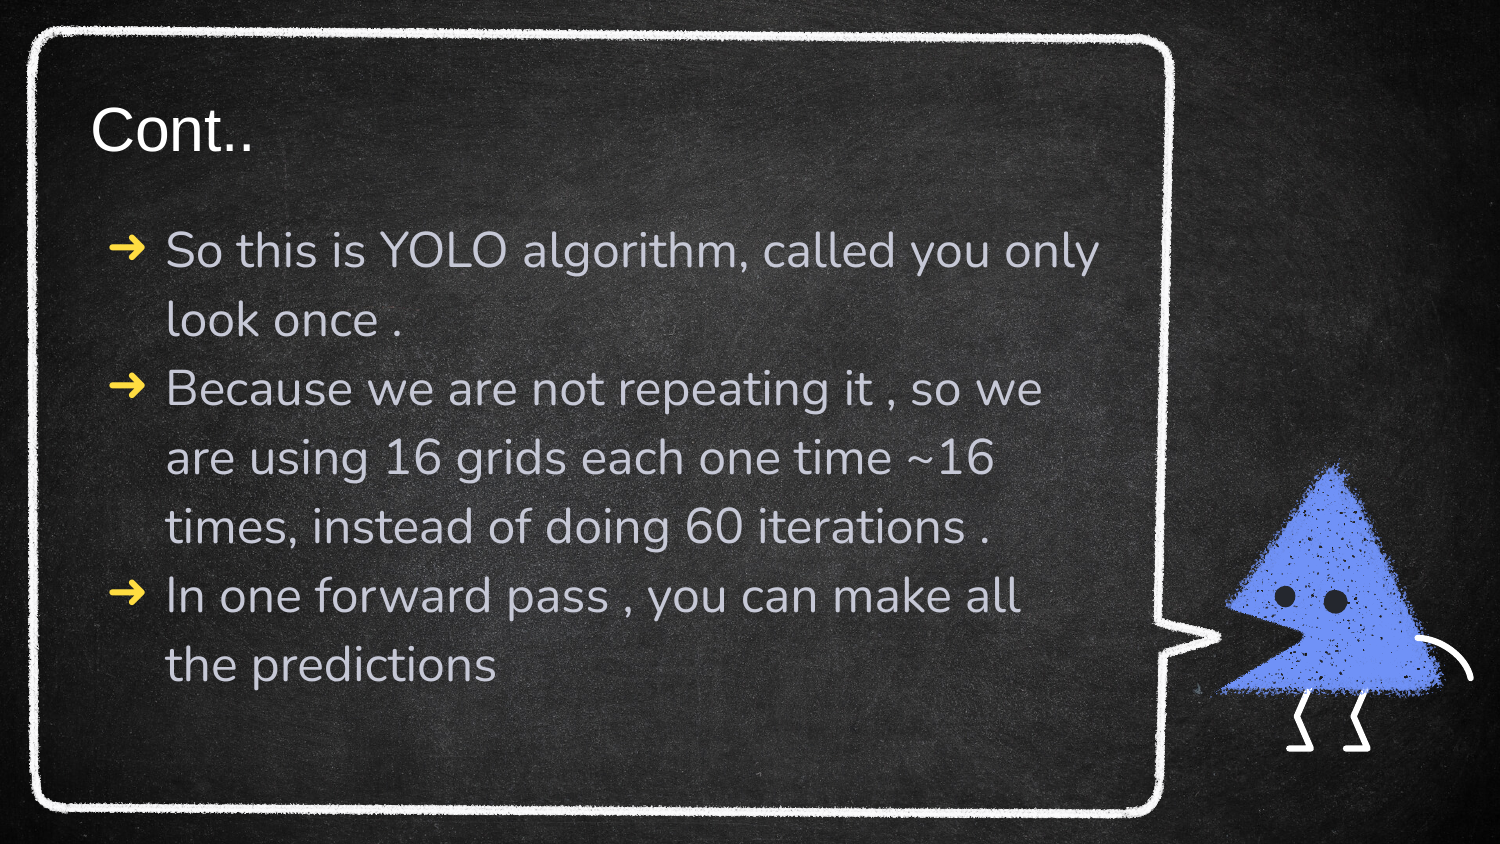

16
# Cont..
So this is YOLO algorithm, called you only look once .
Because we are not repeating it , so we are using 16 grids each one time ~16 times, instead of doing 60 iterations .
In one forward pass , you can make all the predictions